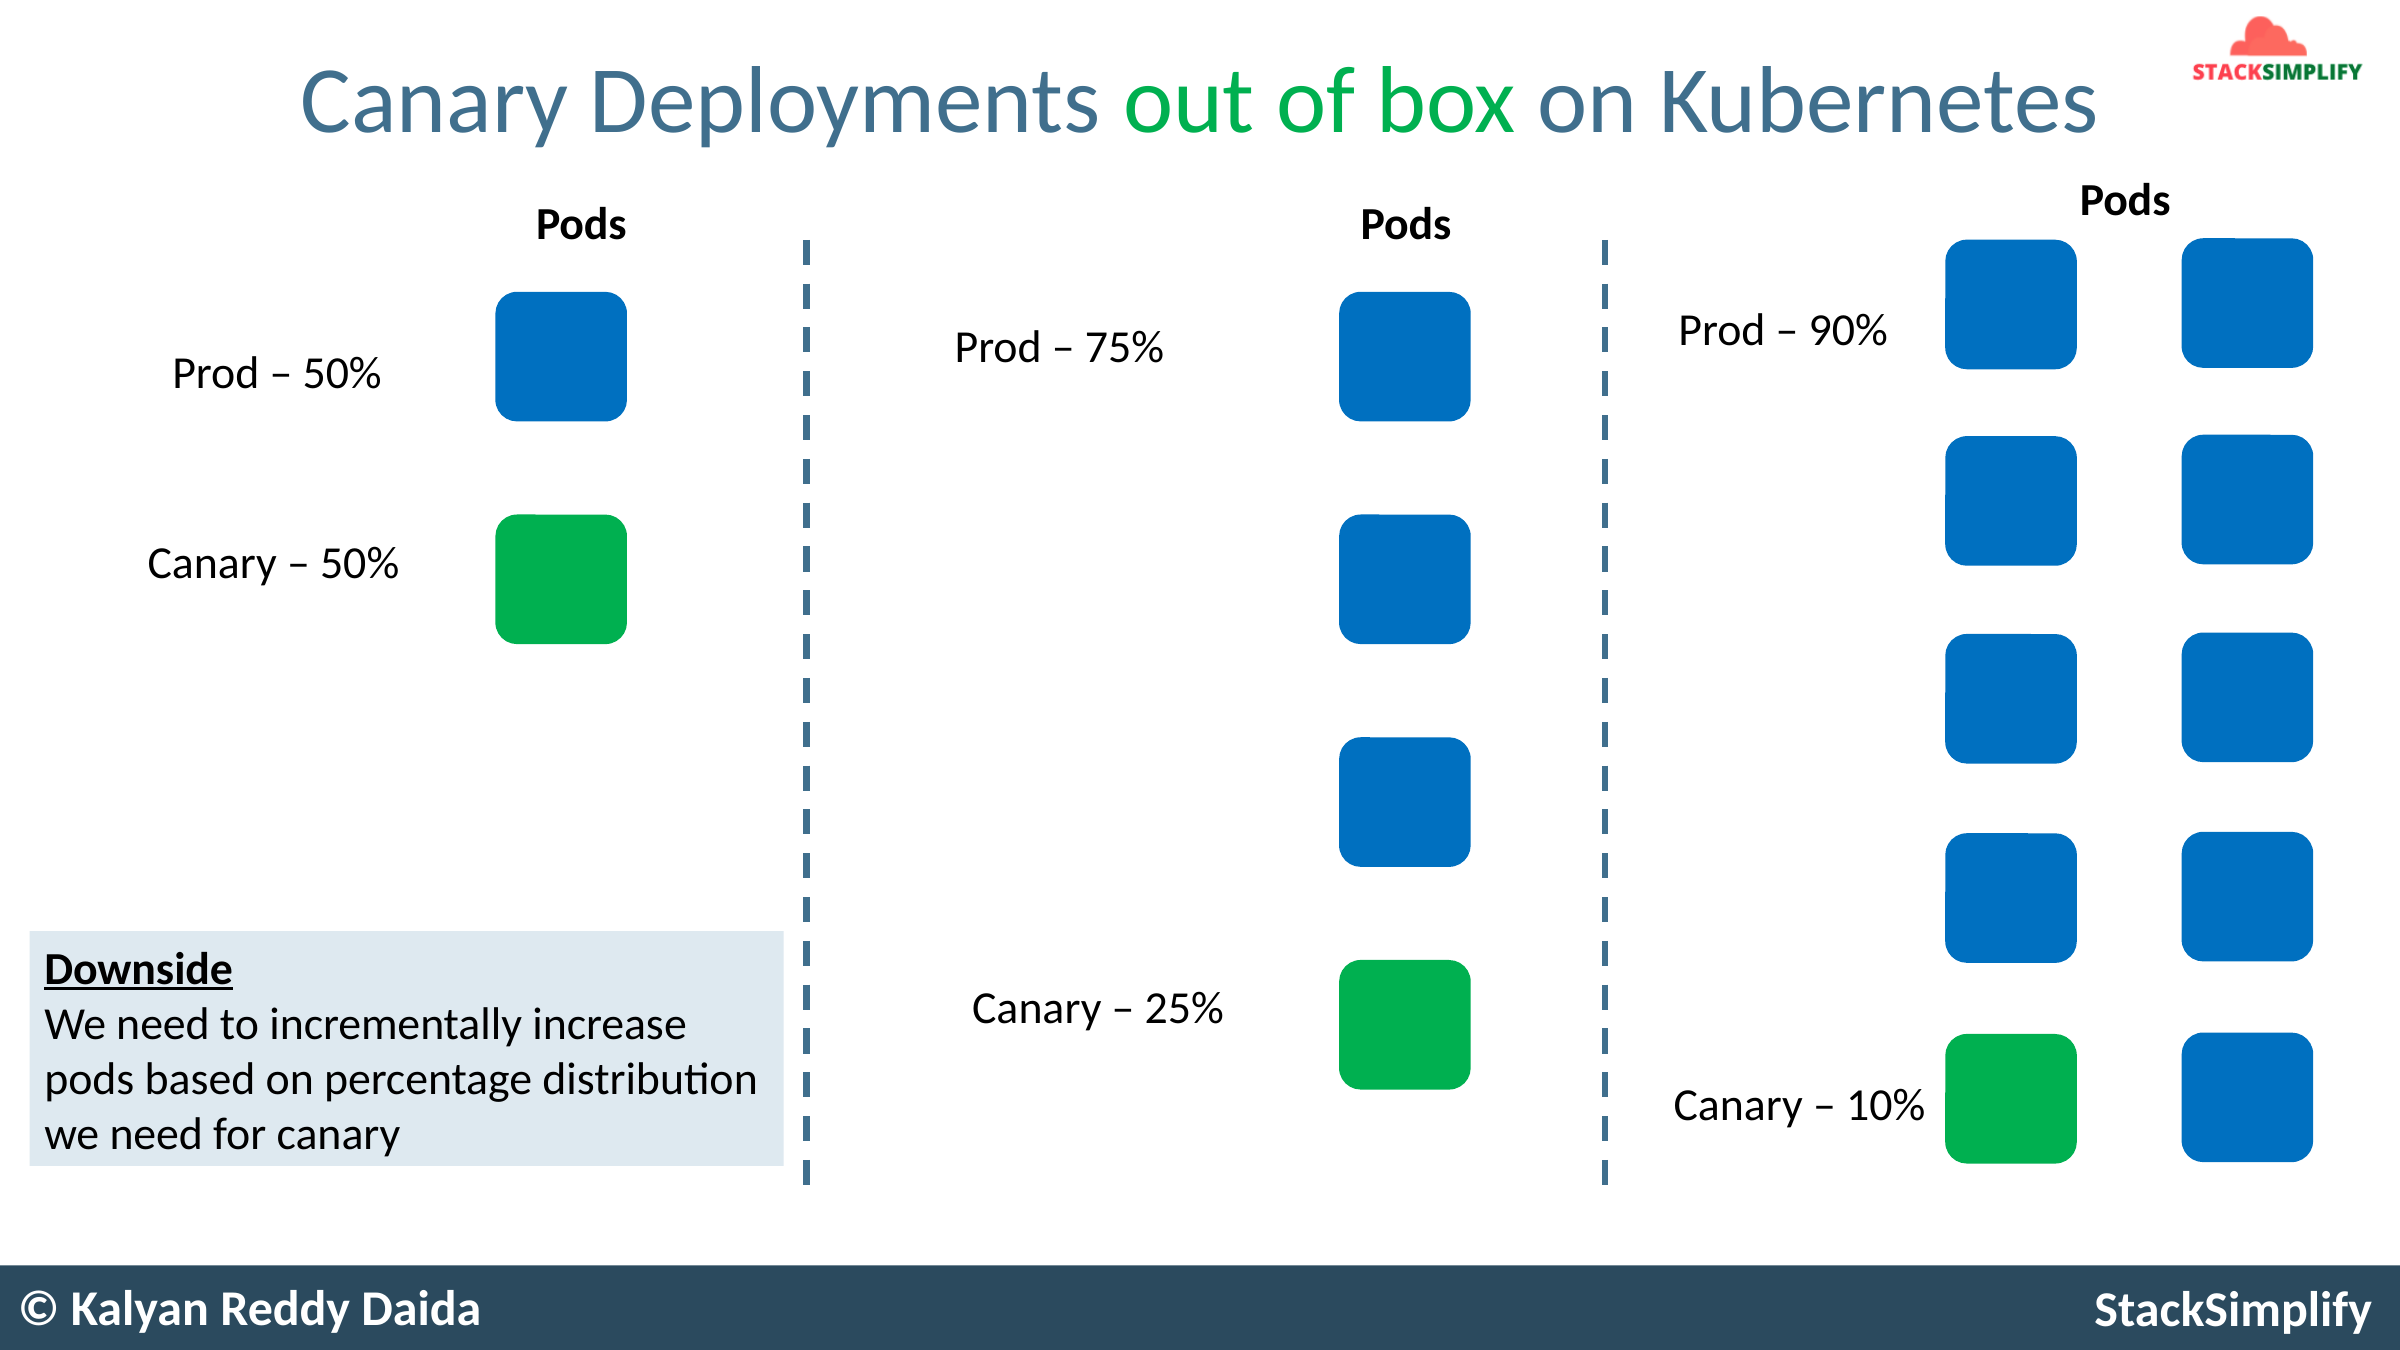

# Canary Deployments out of box on Kubernetes
Pods
Pods
Pods

Prod – 90%
Prod – 75%
Prod – 50%

Canary – 50%

Downside
We need to incrementally increase
pods based on percentage distribution
we need for canary

Canary – 25%

Canary – 10%
© Kalyan Reddy Daida